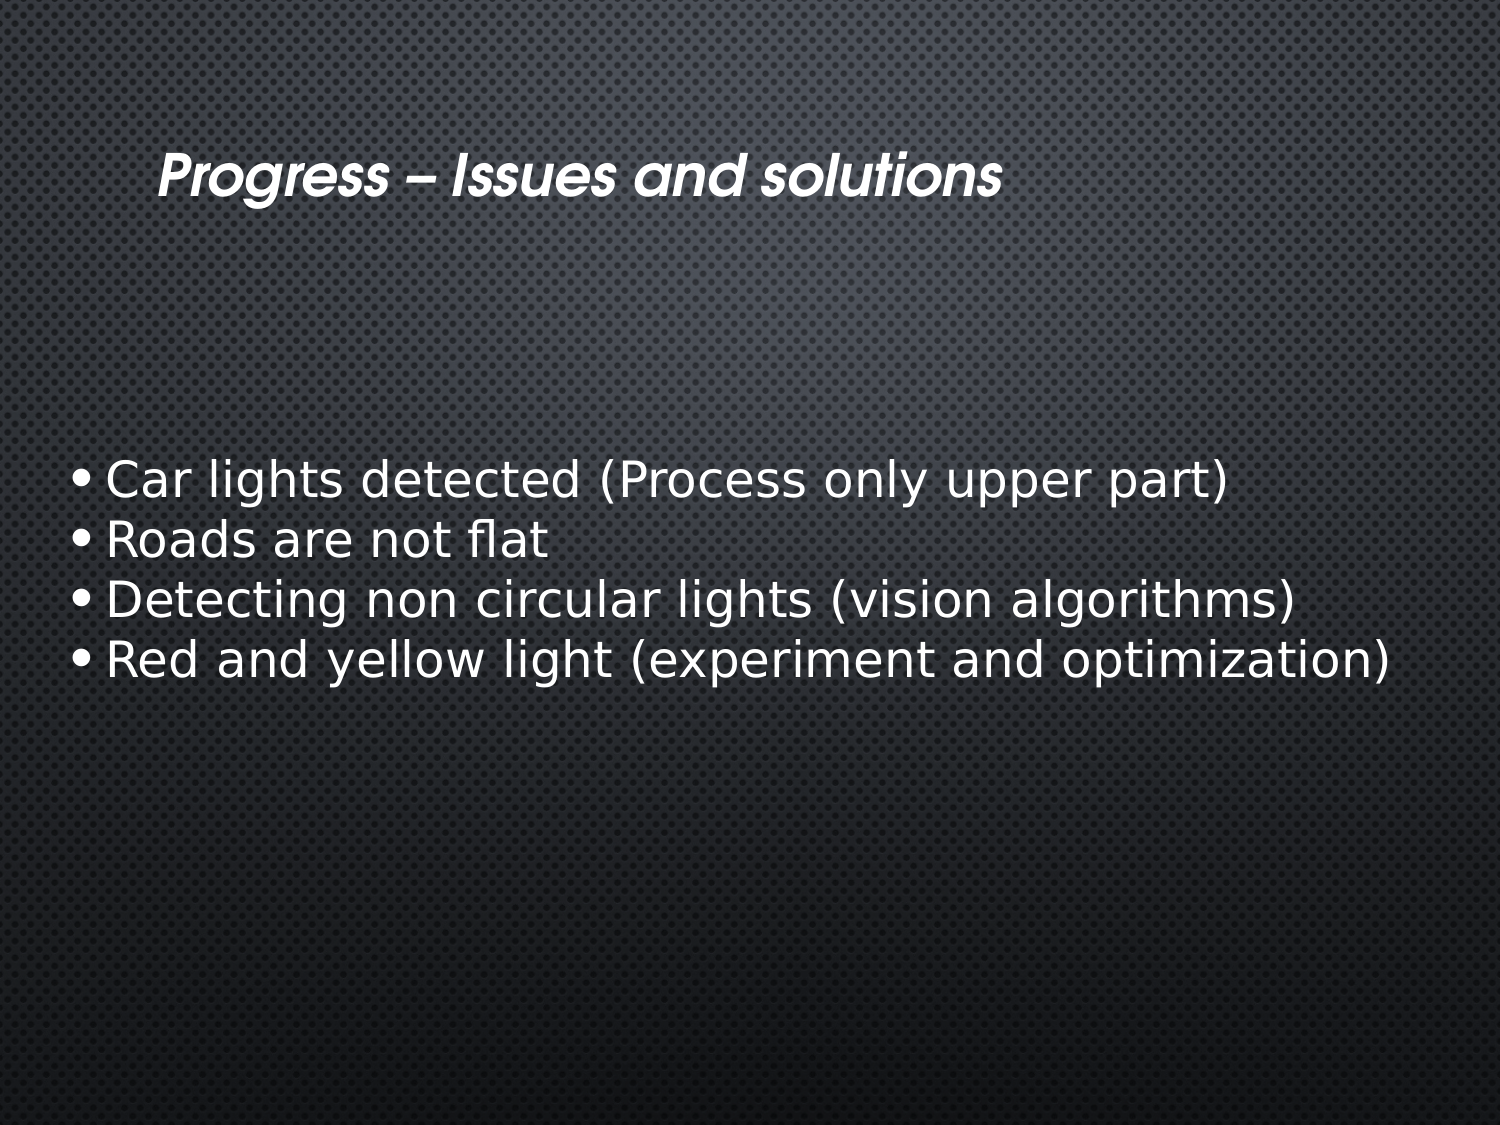

Progress – Issues and solutions
Car lights detected (Process only upper part)
Roads are not flat
Detecting non circular lights (vision algorithms)
Red and yellow light (experiment and optimization)